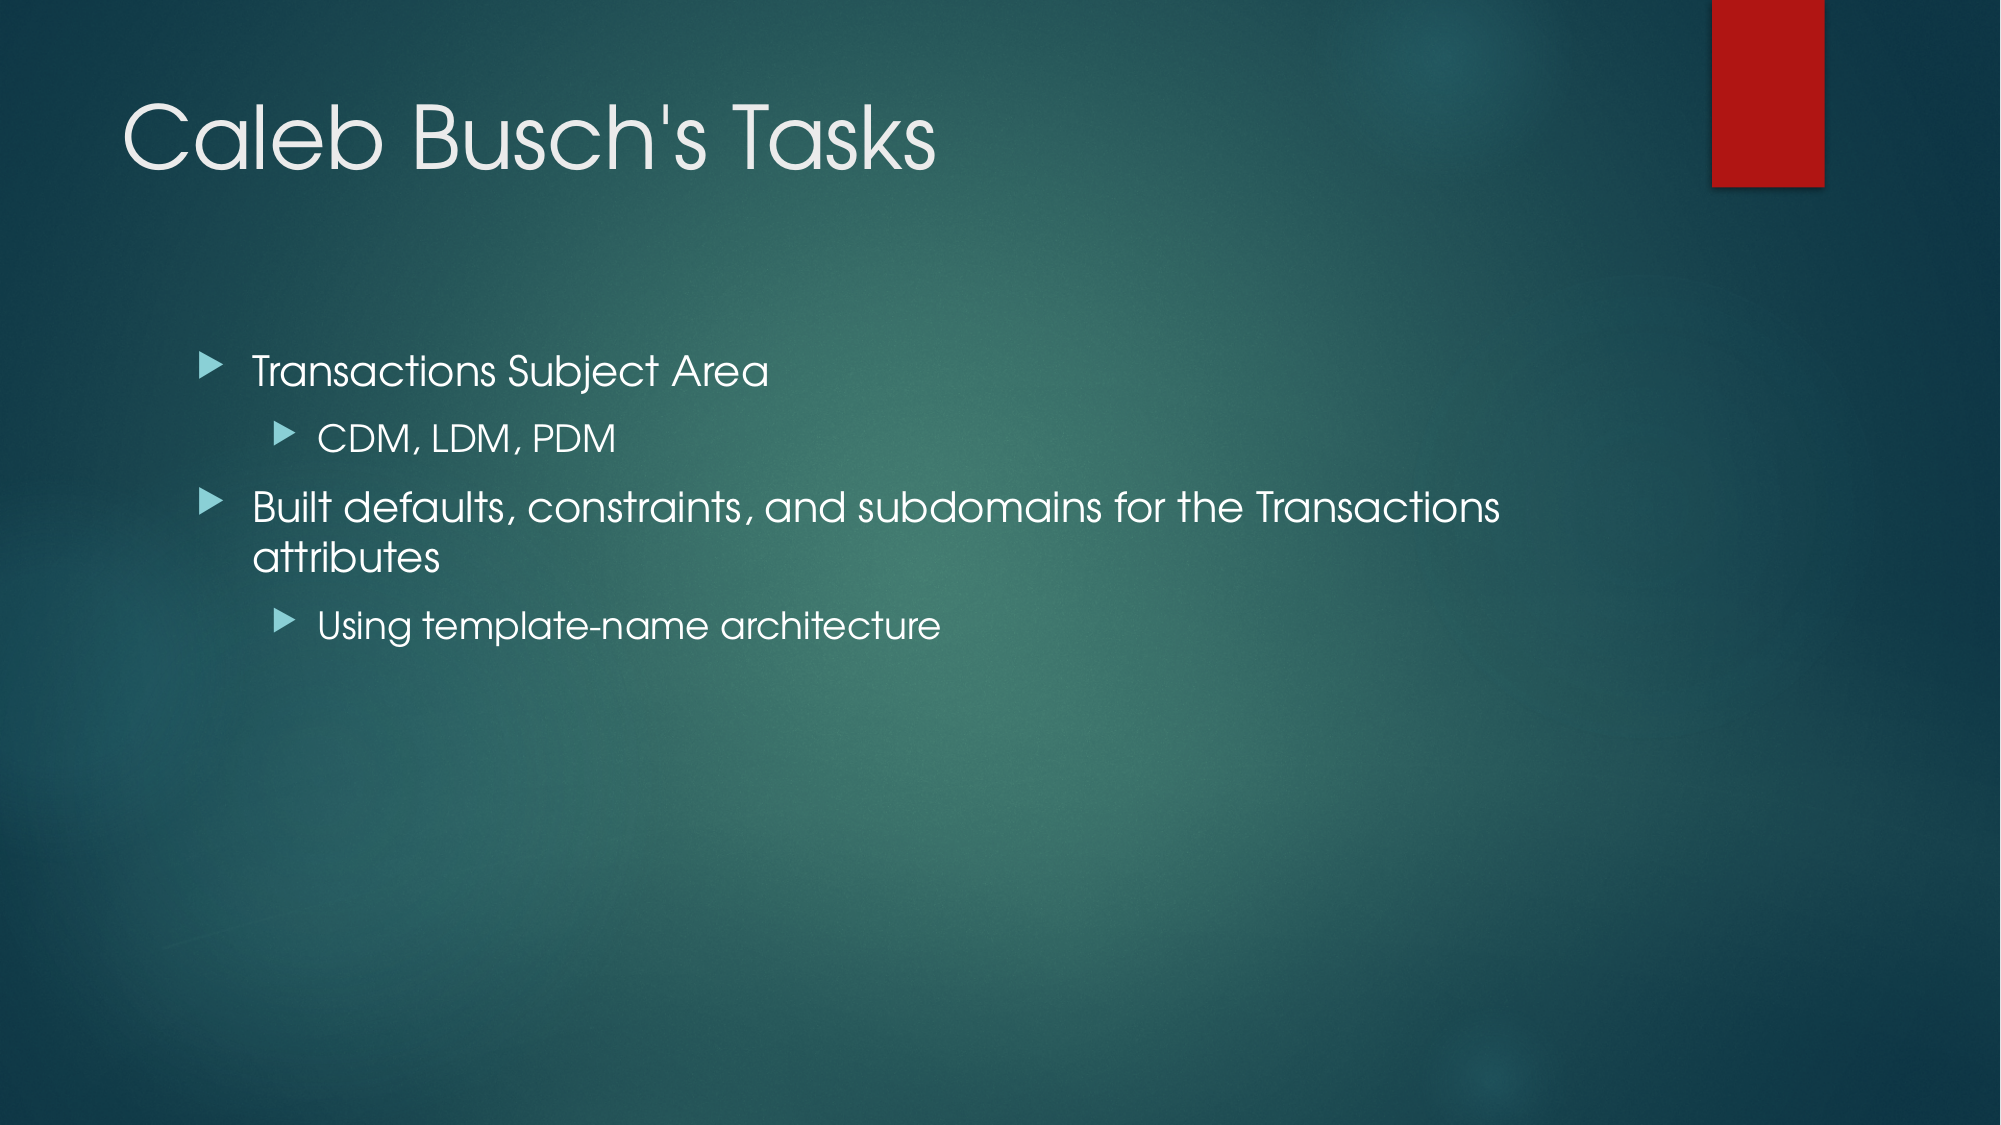

# Caleb Busch's Tasks
Transactions Subject Area
CDM, LDM, PDM
Built defaults, constraints, and subdomains for the Transactions attributes
Using template-name architecture